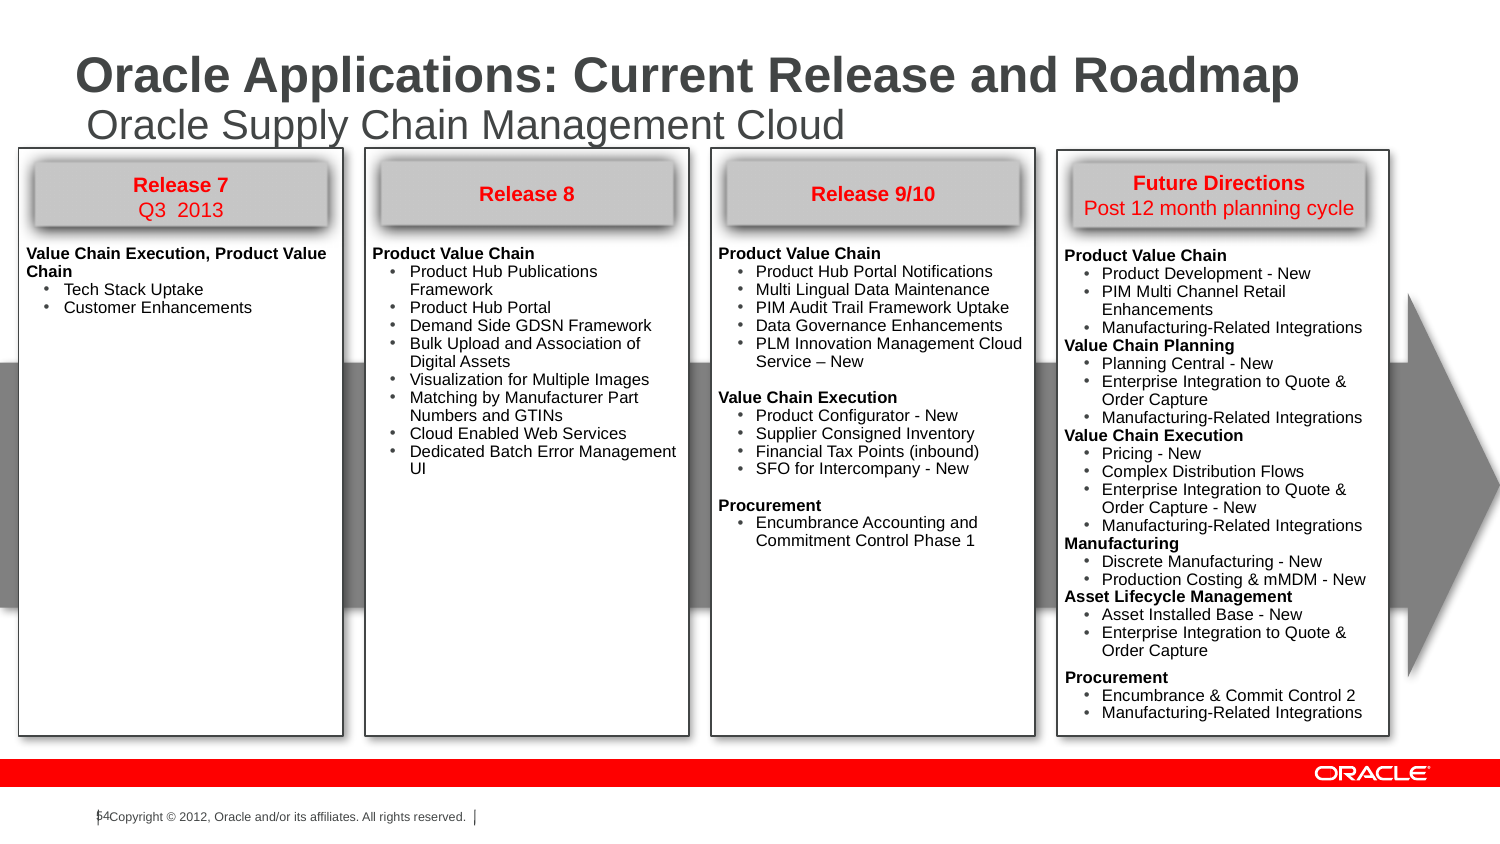

# Oracle Applications: Current Release and Roadmap Oracle Supply Chain Management Cloud
Value Chain Execution, Product Value Chain
Tech Stack Uptake
Customer Enhancements

Product Value Chain
Product Hub Publications Framework
Product Hub Portal
Demand Side GDSN Framework
Bulk Upload and Association of Digital Assets
Visualization for Multiple Images
Matching by Manufacturer Part Numbers and GTINs
Cloud Enabled Web Services
Dedicated Batch Error Management UI

Product Value Chain
Product Hub Portal Notifications
Multi Lingual Data Maintenance
PIM Audit Trail Framework Uptake
Data Governance Enhancements
PLM Innovation Management Cloud Service – New

Value Chain Execution
Product Configurator - New
Supplier Consigned Inventory
Financial Tax Points (inbound)
SFO for Intercompany - New

Procurement
Encumbrance Accounting and Commitment Control Phase 1

Product Value Chain
Product Development - New
PIM Multi Channel Retail Enhancements
Manufacturing-Related Integrations
Value Chain Planning
Planning Central - New
Enterprise Integration to Quote & Order Capture
Manufacturing-Related Integrations
Value Chain Execution
Pricing - New
Complex Distribution Flows
Enterprise Integration to Quote & Order Capture - New
Manufacturing-Related Integrations
Manufacturing
Discrete Manufacturing - New
Production Costing & mMDM - New
Asset Lifecycle Management
Asset Installed Base - New
Enterprise Integration to Quote & Order Capture
Procurement
Encumbrance & Commit Control 2
Manufacturing-Related Integrations
Release 8
Release 9/10

Release 7
Q3  2013

Future Directions
Post 12 month planning cycle